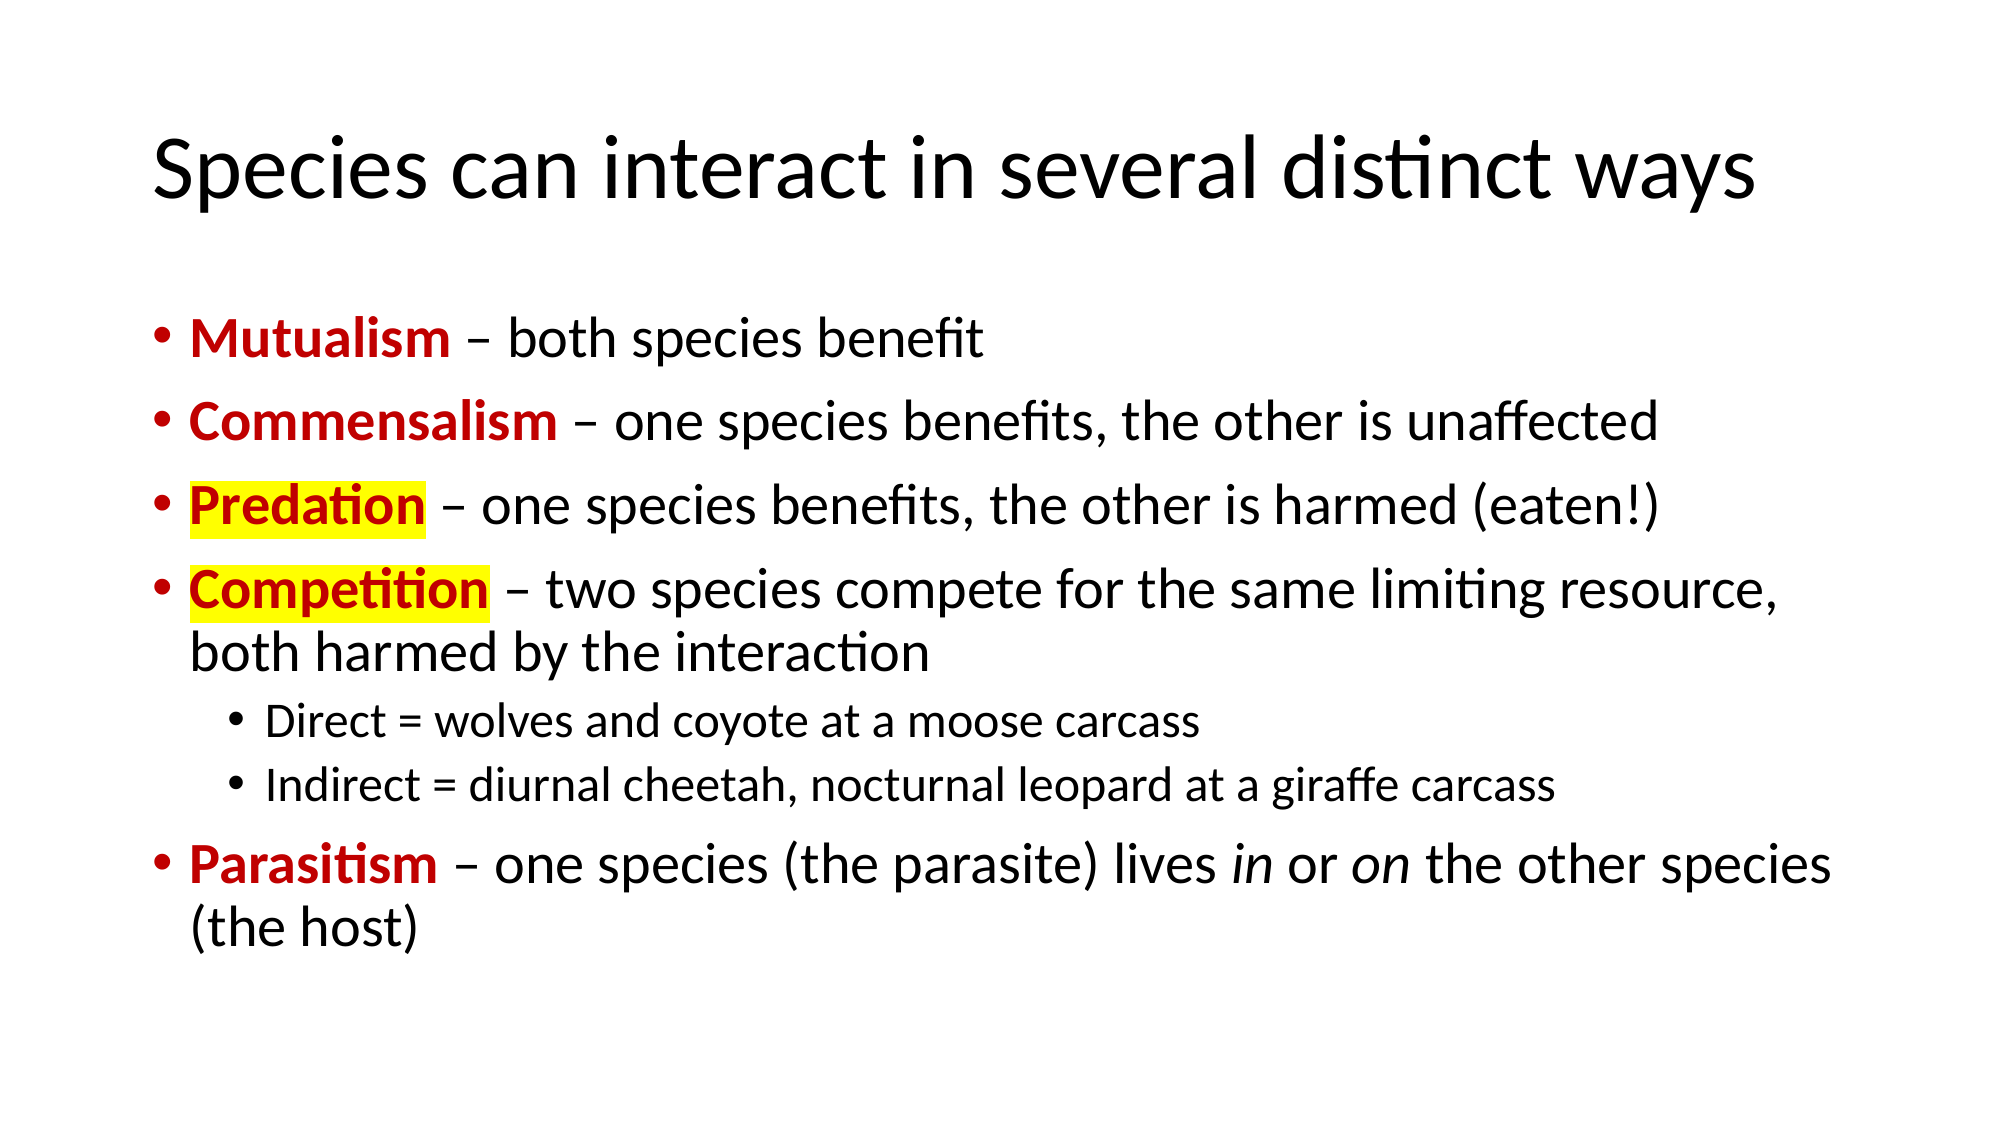

# Species can interact in several distinct ways
Mutualism – both species benefit
Commensalism – one species benefits, the other is unaffected
Predation – one species benefits, the other is harmed (eaten!)
Competition – two species compete for the same limiting resource, both harmed by the interaction
Direct = wolves and coyote at a moose carcass
Indirect = diurnal cheetah, nocturnal leopard at a giraffe carcass
Parasitism – one species (the parasite) lives in or on the other species (the host)